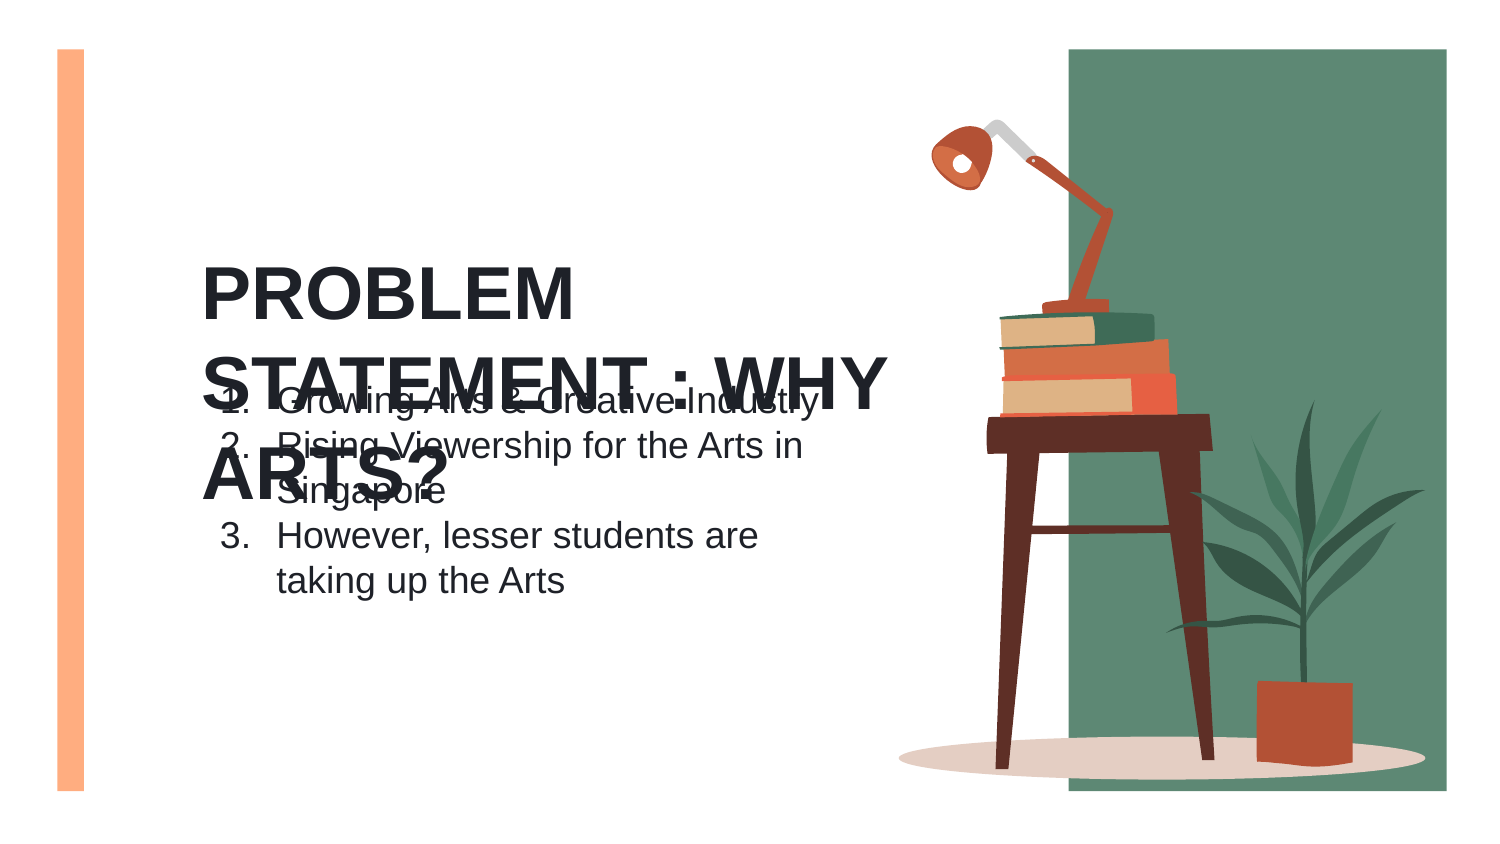

# PROBLEM STATEMENT : WHY ARTS?

Growing Arts & Creative Industry
Rising Viewership for the Arts in Singapore
However, lesser students are taking up the Arts